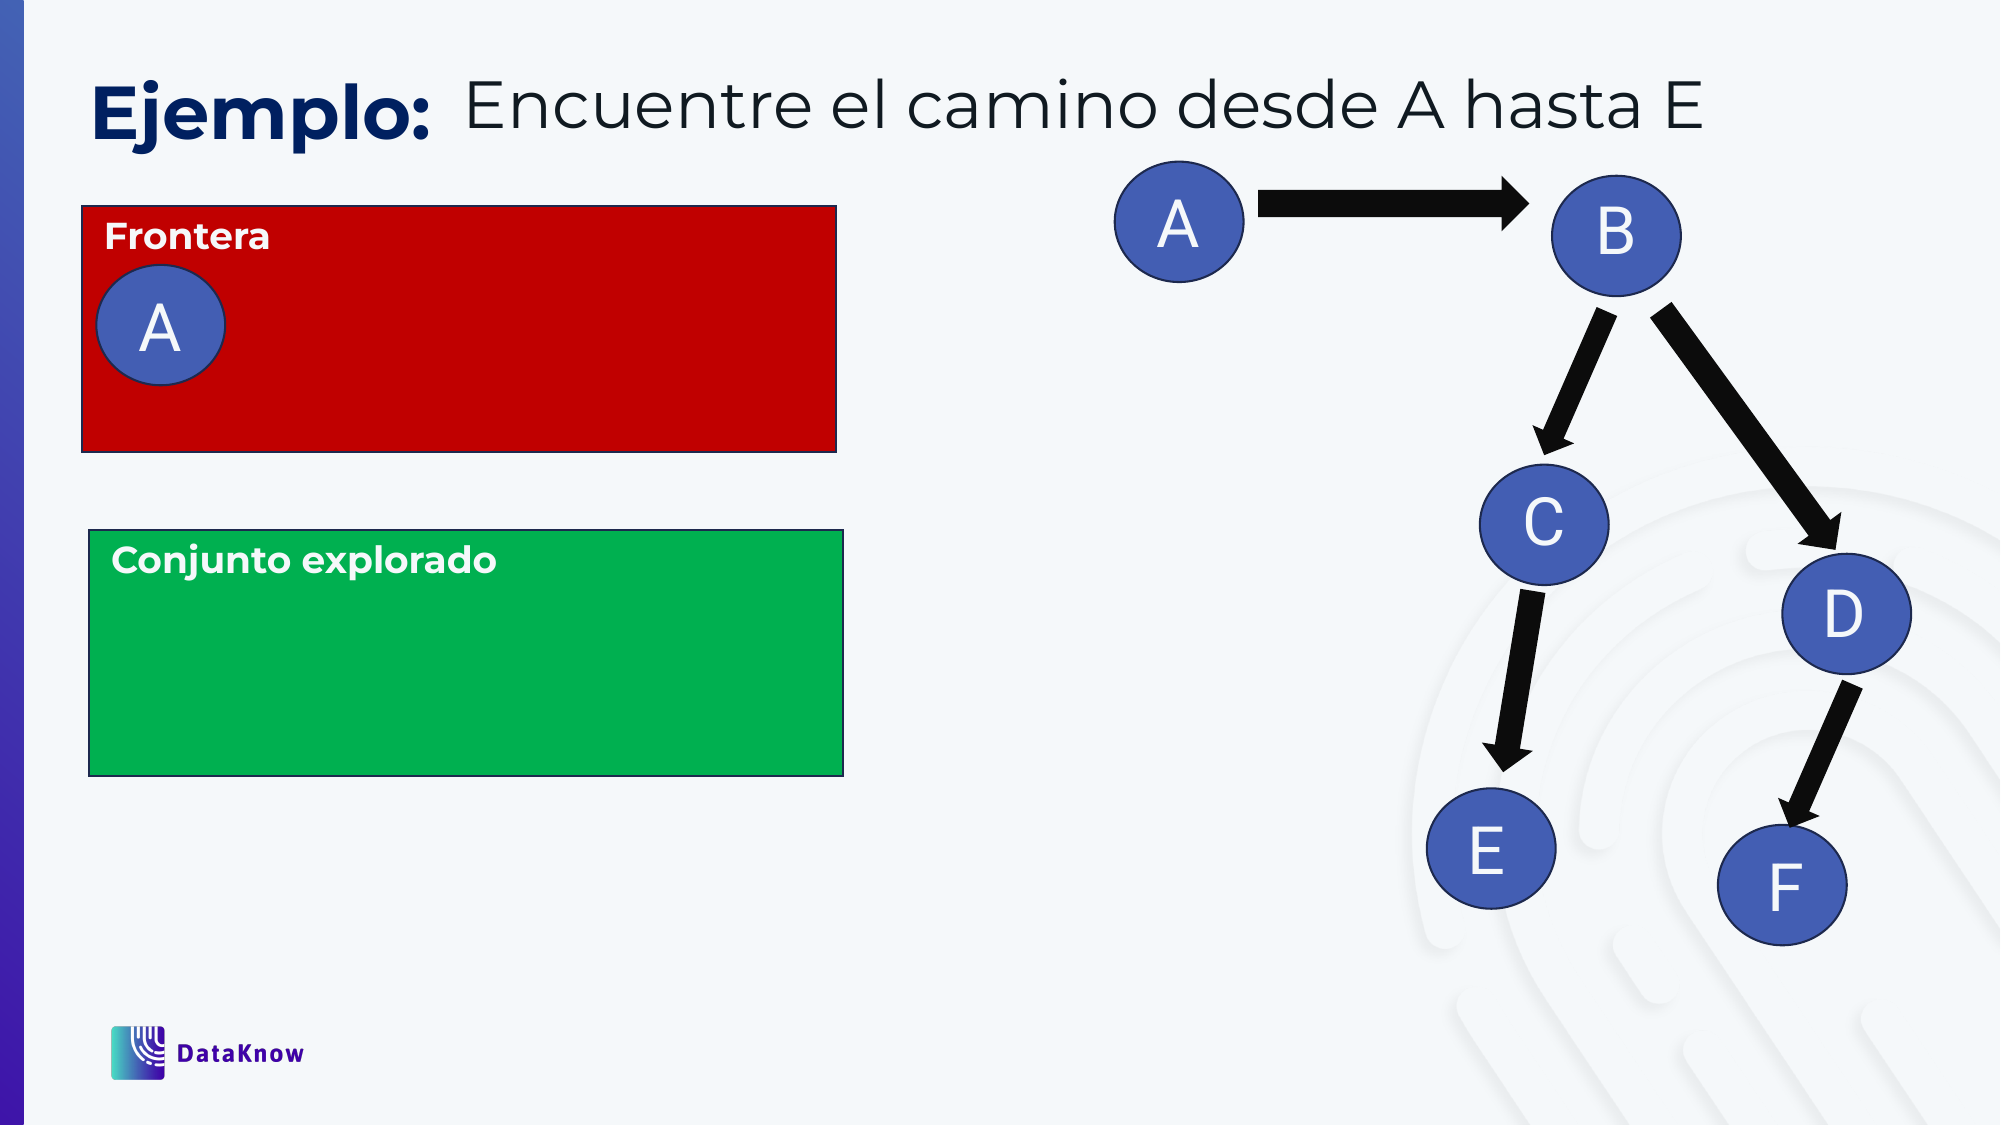

Encuentre el camino desde A hasta E
Ejemplo:

A

B
Frontera

A

C
Conjunto explorado

D

E

F